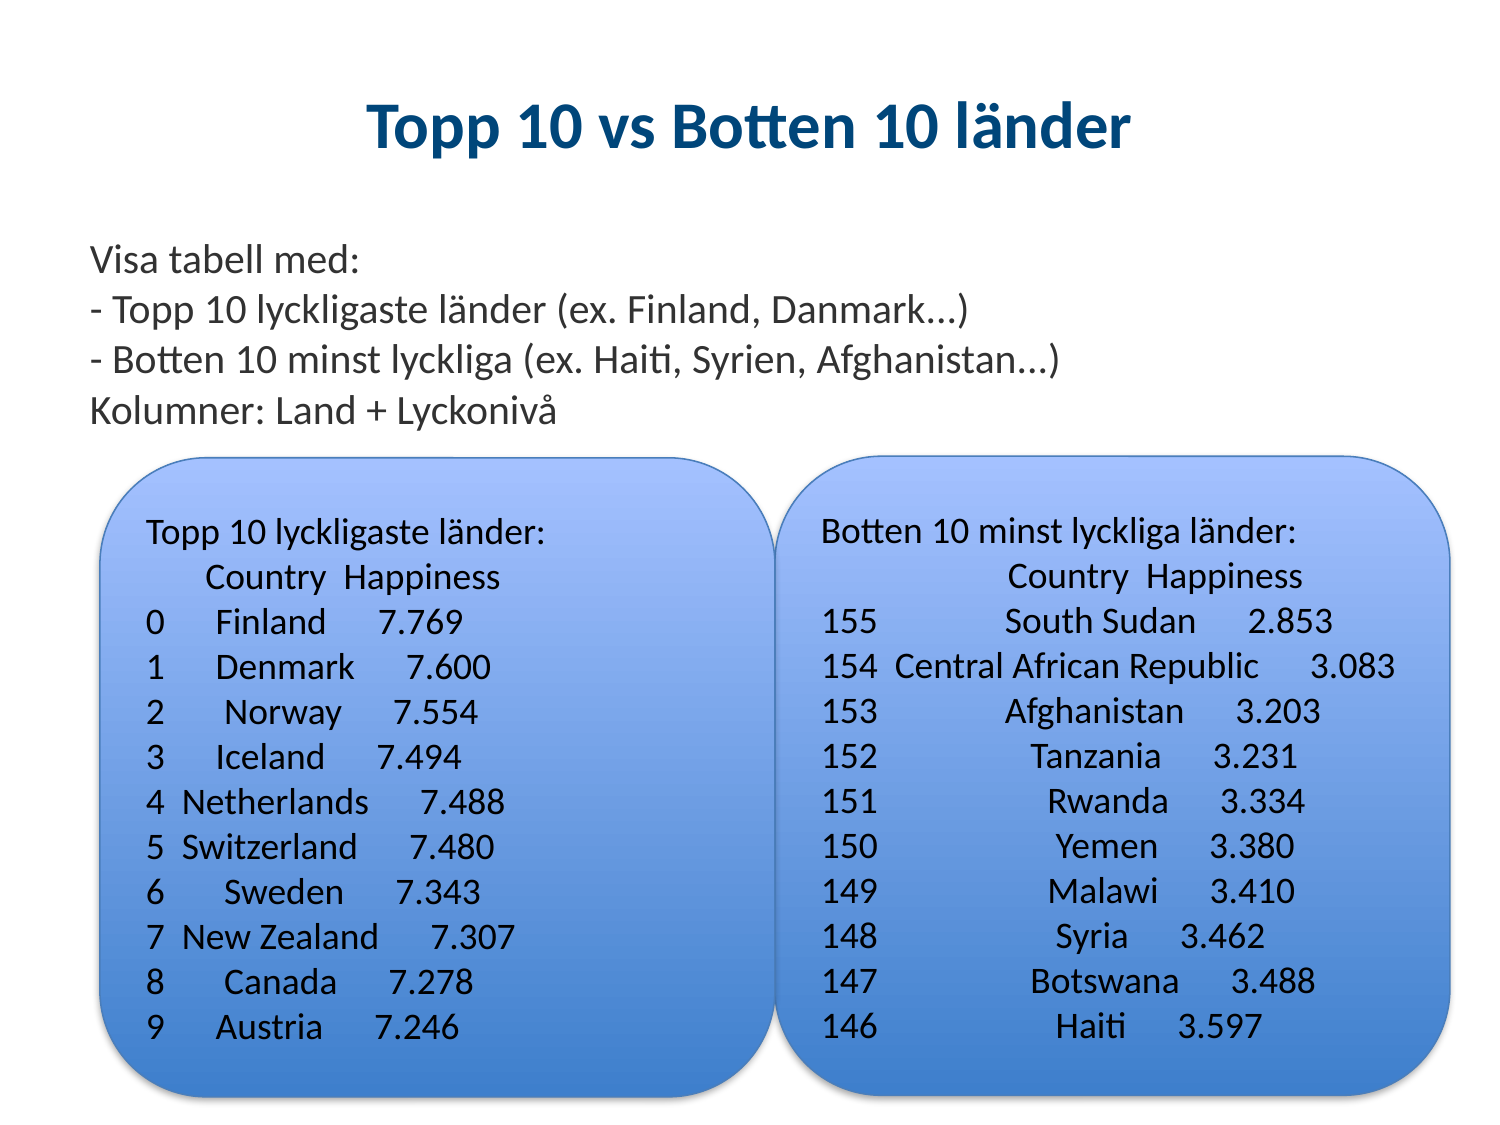

Topp 10 vs Botten 10 länder
Visa tabell med:
- Topp 10 lyckligaste länder (ex. Finland, Danmark...)
- Botten 10 minst lyckliga (ex. Haiti, Syrien, Afghanistan...)
Kolumner: Land + Lyckonivå
Botten 10 minst lyckliga länder:
                      Country  Happiness
155               South Sudan      2.853
154  Central African Republic      3.083
153               Afghanistan      3.203
152                  Tanzania      3.231
151                    Rwanda      3.334
150                     Yemen      3.380
149                    Malawi      3.410
148                     Syria      3.462
147                  Botswana      3.488
146                     Haiti      3.597
Topp 10 lyckligaste länder:
       Country  Happiness
0      Finland      7.769
1      Denmark      7.600
2       Norway      7.554
3      Iceland      7.494
4  Netherlands      7.488
5  Switzerland      7.480
6       Sweden      7.343
7  New Zealand      7.307
8       Canada      7.278
9      Austria      7.246